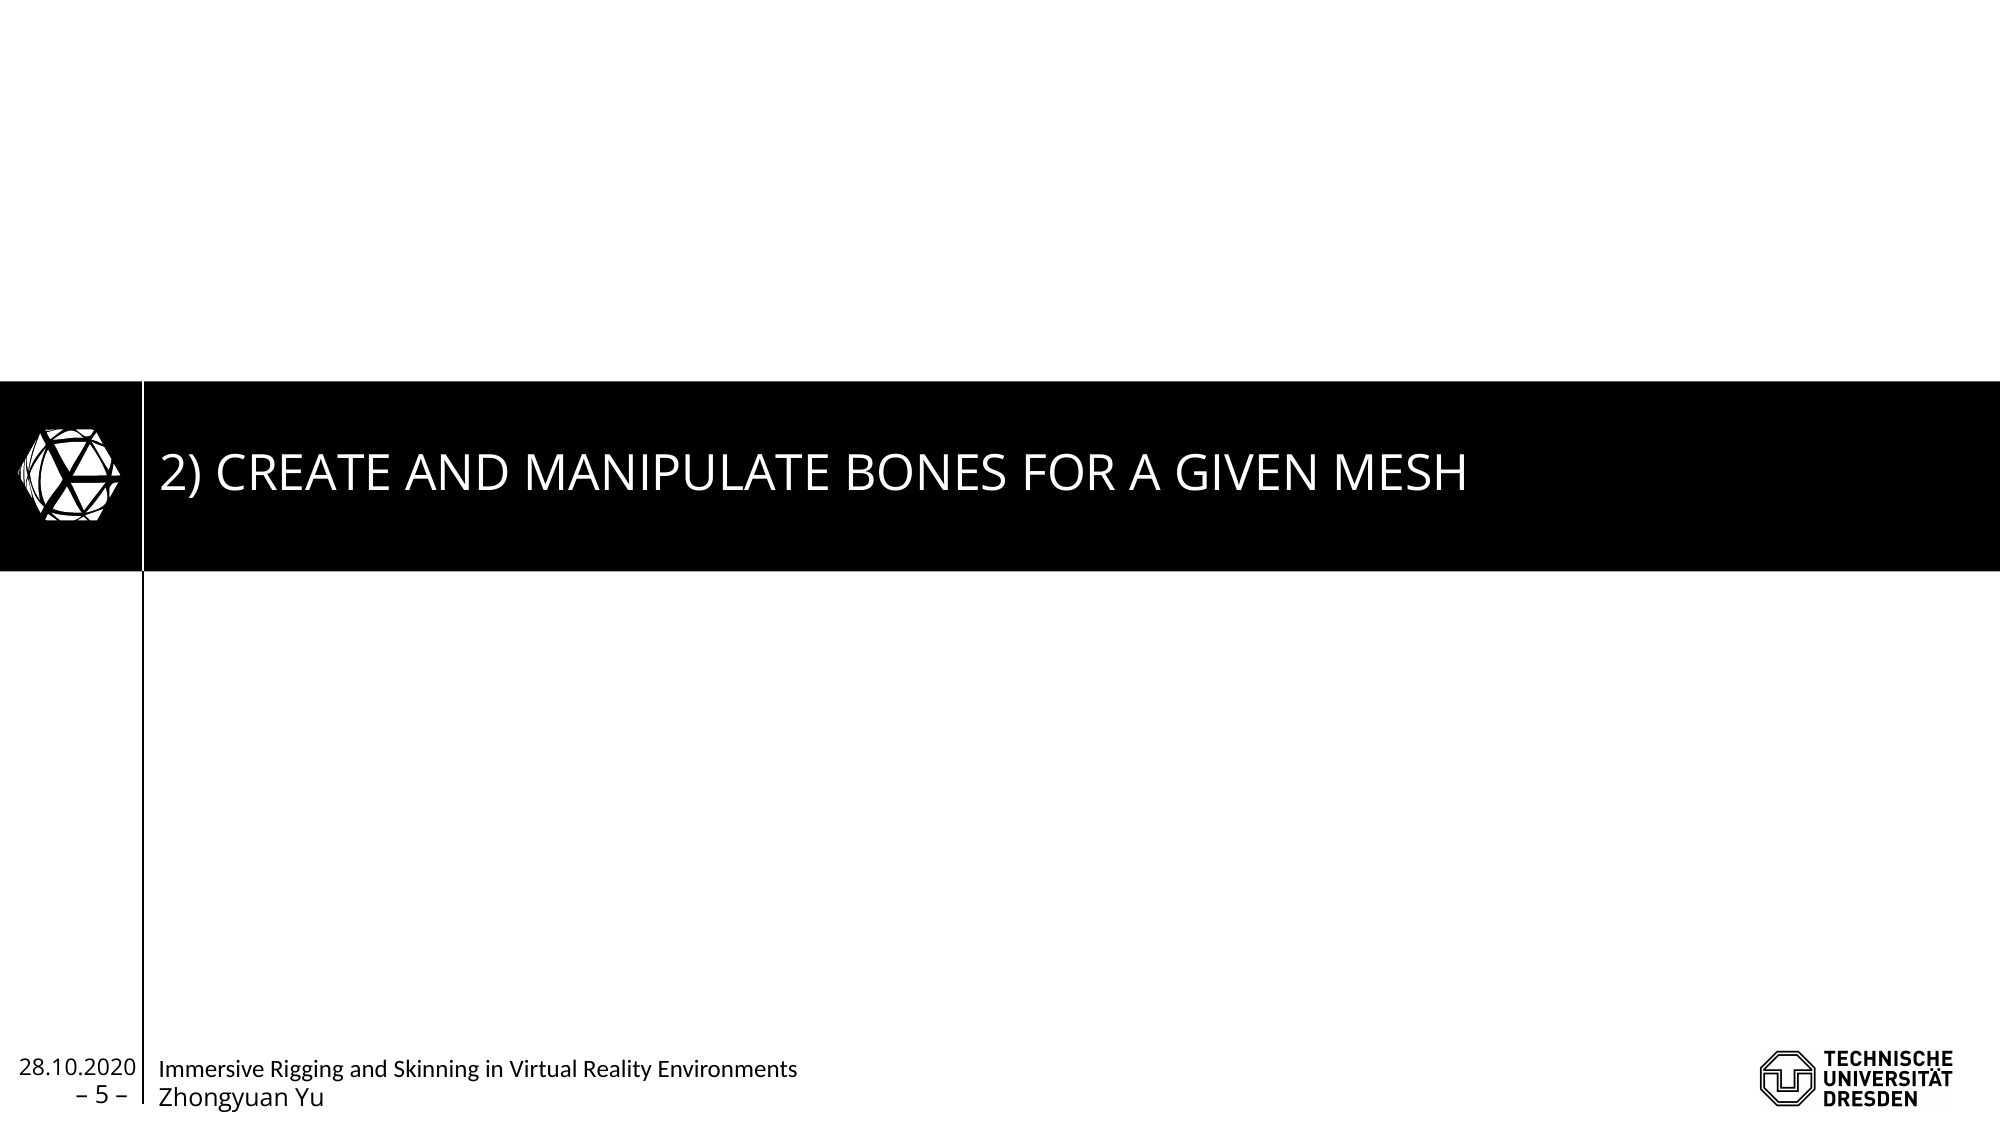

# 2) Create and manipulate bones for a given mesh

28.10.2020
– 5 –